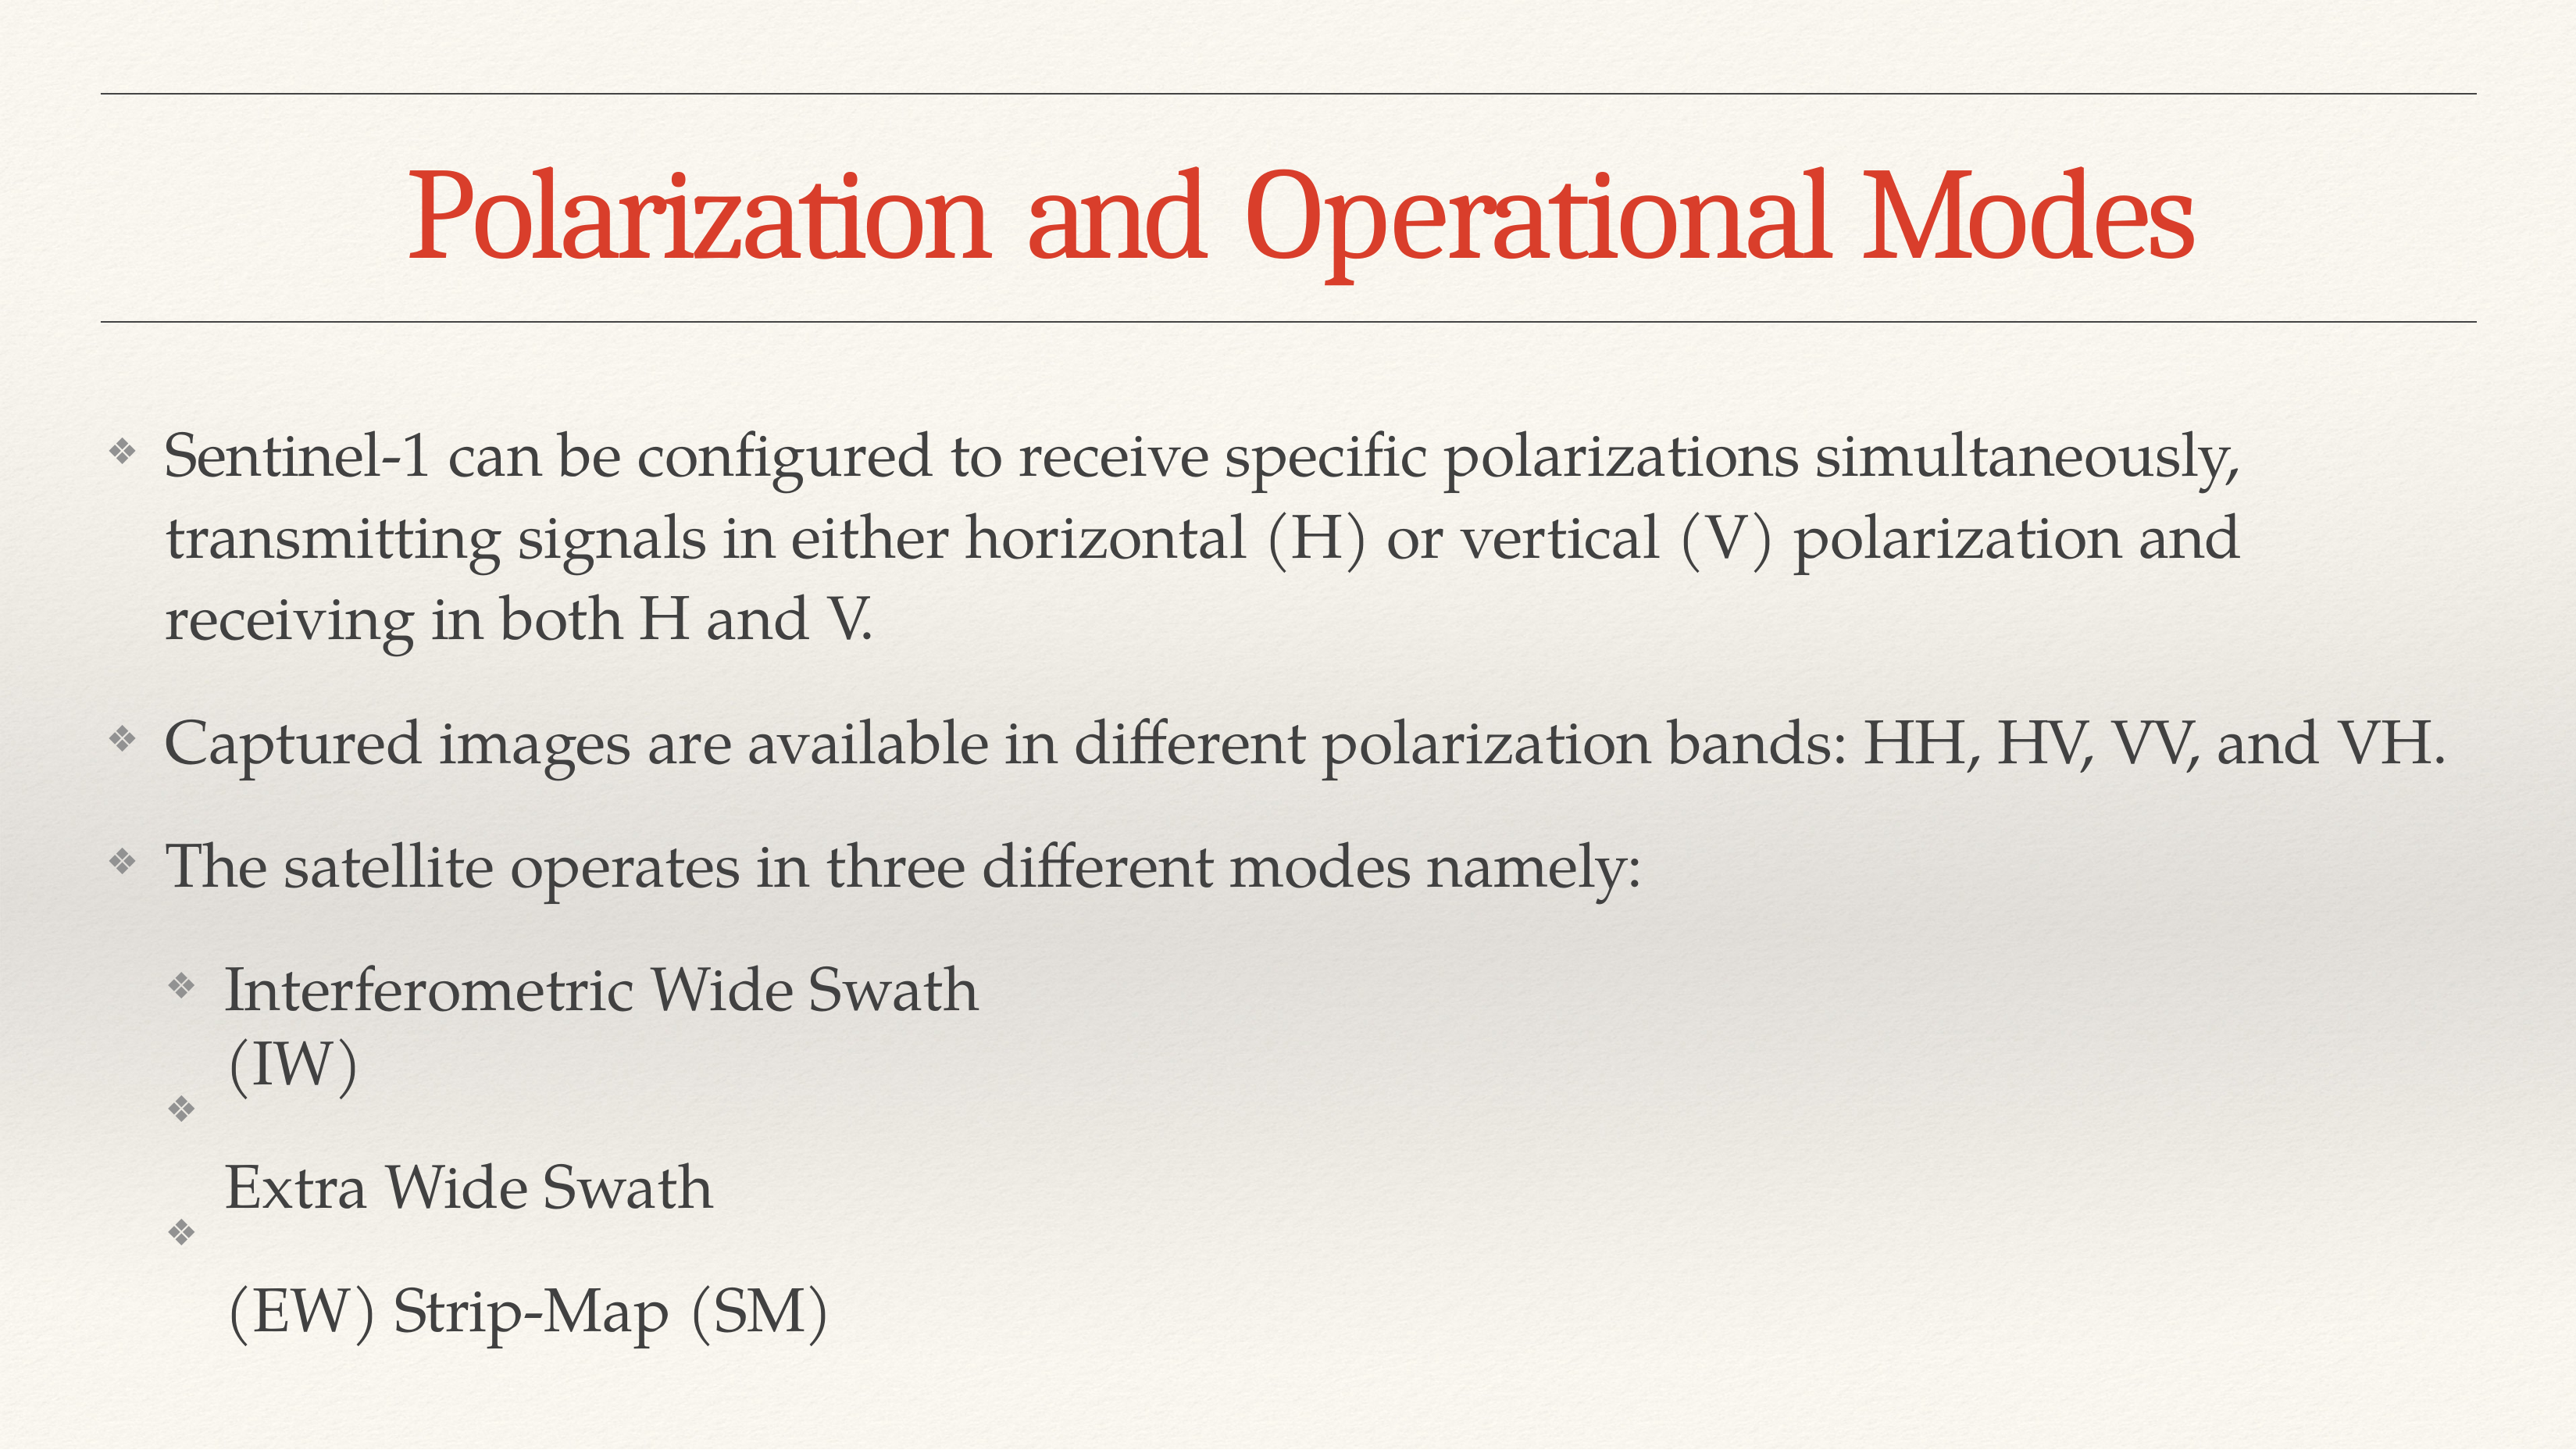

# Polarization and Operational Modes
Sentinel-1 can be configured to receive specific polarizations simultaneously, transmitting signals in either horizontal (H) or vertical (V) polarization and receiving in both H and V.
❖
Captured images are available in different polarization bands: HH, HV, VV, and VH.
The satellite operates in three different modes namely:
❖
❖
Interferometric Wide Swath (IW)
Extra Wide Swath (EW) Strip-Map (SM)
❖
❖